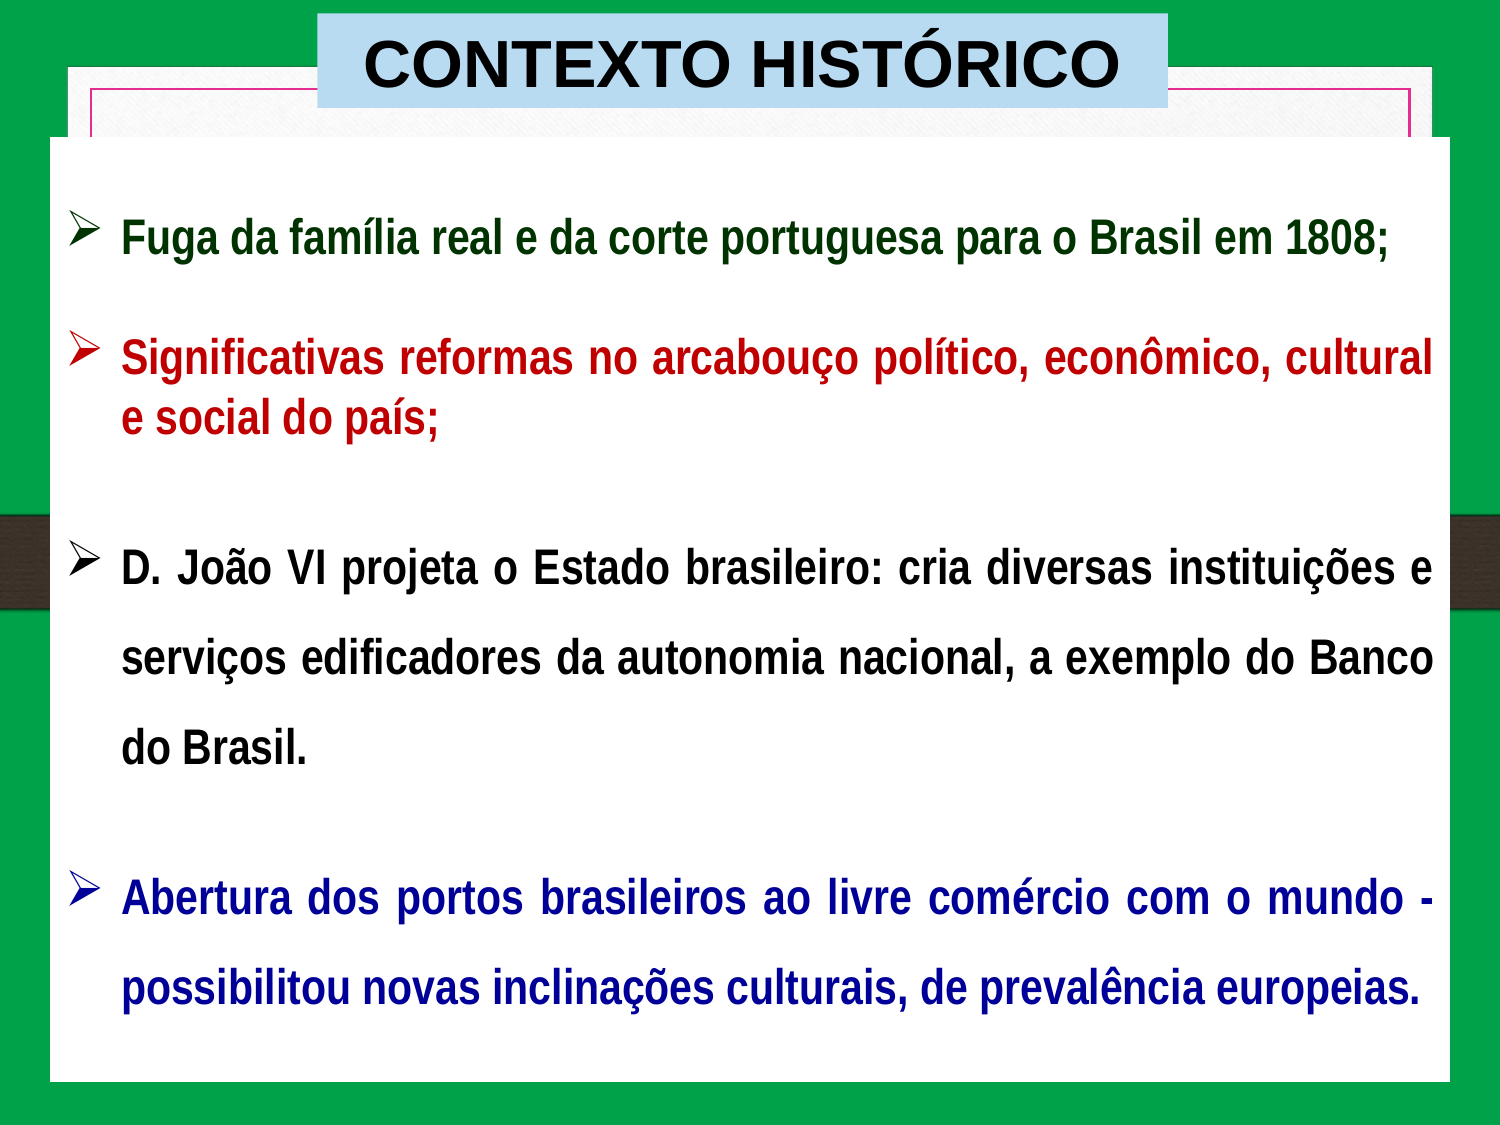

CONTEXTO HISTÓRICO

Fuga da família real e da corte portuguesa para o Brasil em 1808;

Significativas reformas no arcabouço político, econômico, cultural e social do país;

D. João VI projeta o Estado brasileiro: cria diversas instituições e serviços edificadores da autonomia nacional, a exemplo do Banco do Brasil.

Abertura dos portos brasileiros ao livre comércio com o mundo - possibilitou novas inclinações culturais, de prevalência europeias.